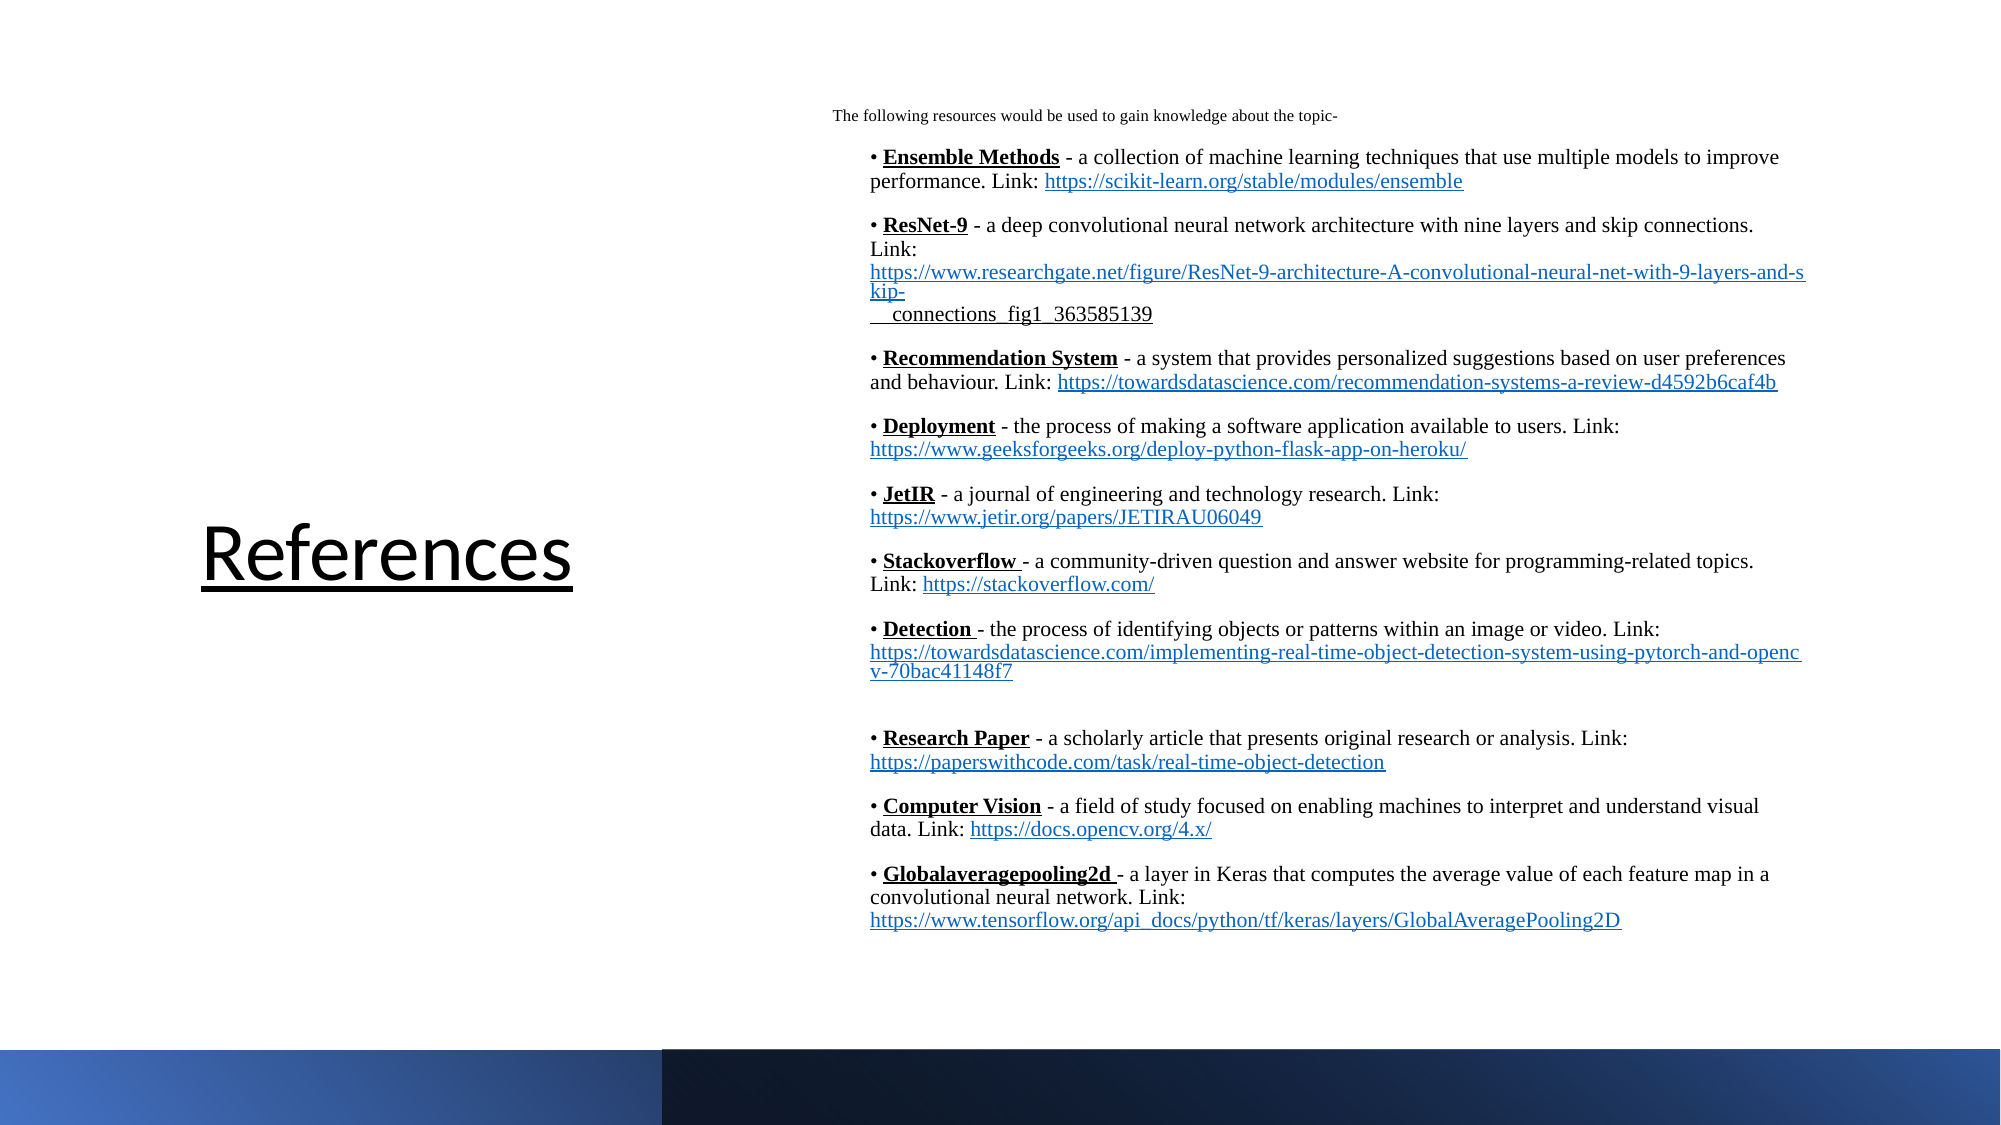

The following resources would be used to gain knowledge about the topic-
• Ensemble Methods - a collection of machine learning techniques that use multiple models to improve performance. Link: https://scikit-learn.org/stable/modules/ensemble
• ResNet-9 - a deep convolutional neural network architecture with nine layers and skip connections. Link: https://www.researchgate.net/figure/ResNet-9-architecture-A-convolutional-neural-net-with-9-layers-and-skip-    connections_fig1_363585139
• Recommendation System - a system that provides personalized suggestions based on user preferences and behaviour. Link: https://towardsdatascience.com/recommendation-systems-a-review-d4592b6caf4b
• Deployment - the process of making a software application available to users. Link: https://www.geeksforgeeks.org/deploy-python-flask-app-on-heroku/
• JetIR - a journal of engineering and technology research. Link: https://www.jetir.org/papers/JETIRAU06049
• Stackoverflow - a community-driven question and answer website for programming-related topics. Link: https://stackoverflow.com/
• Detection - the process of identifying objects or patterns within an image or video. Link: https://towardsdatascience.com/implementing-real-time-object-detection-system-using-pytorch-and-opencv-70bac41148f7
• Research Paper - a scholarly article that presents original research or analysis. Link: https://paperswithcode.com/task/real-time-object-detection
• Computer Vision - a field of study focused on enabling machines to interpret and understand visual data. Link: https://docs.opencv.org/4.x/
• Globalaveragepooling2d - a layer in Keras that computes the average value of each feature map in a convolutional neural network. Link: https://www.tensorflow.org/api_docs/python/tf/keras/layers/GlobalAveragePooling2D

# References